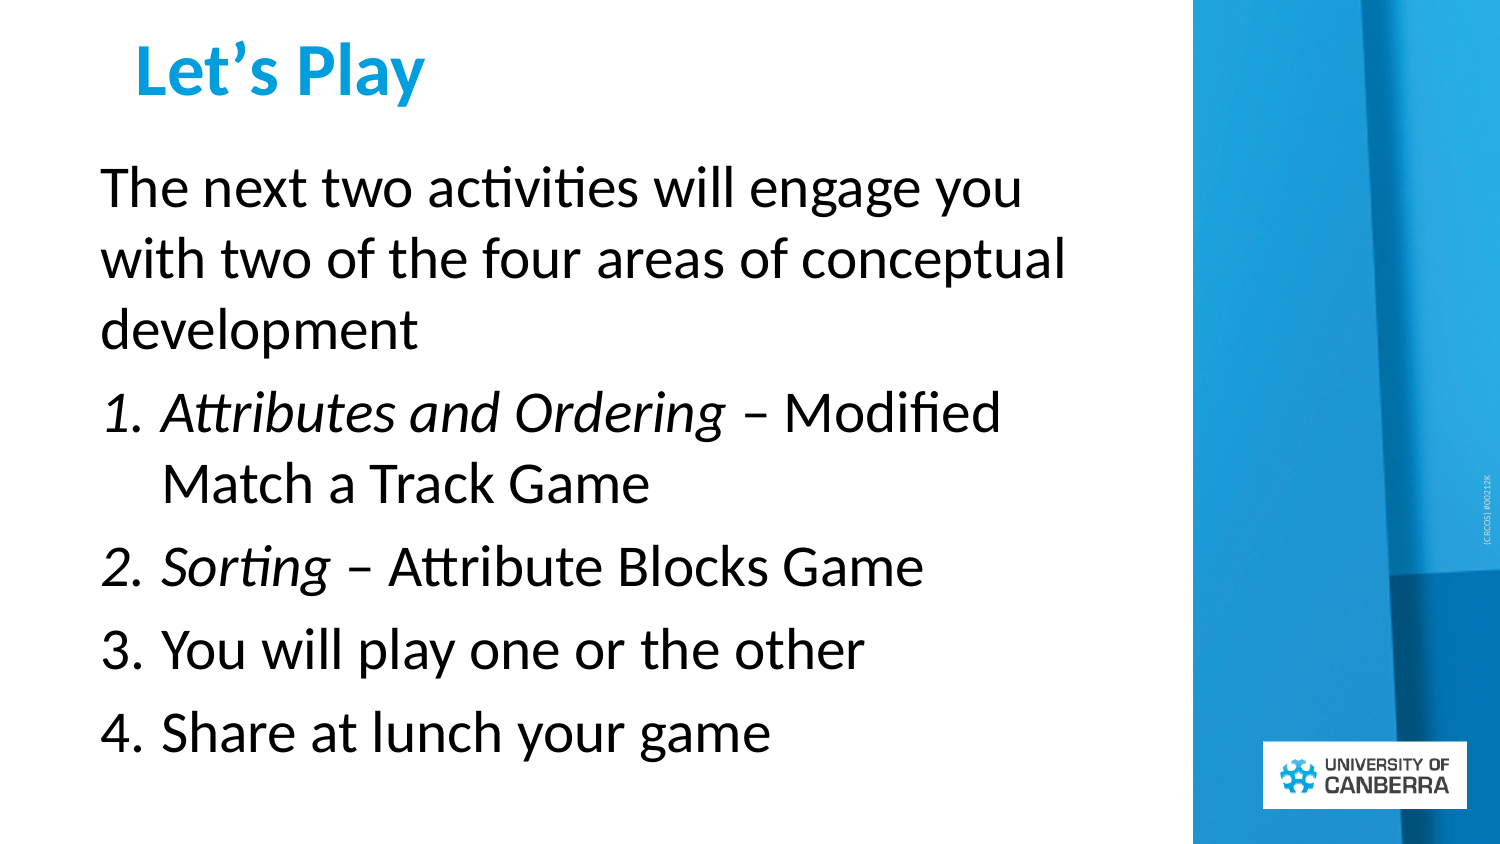

# Let’s Play
The next two activities will engage you with two of the four areas of conceptual development
Attributes and Ordering – Modified Match a Track Game
Sorting – Attribute Blocks Game
You will play one or the other
Share at lunch your game